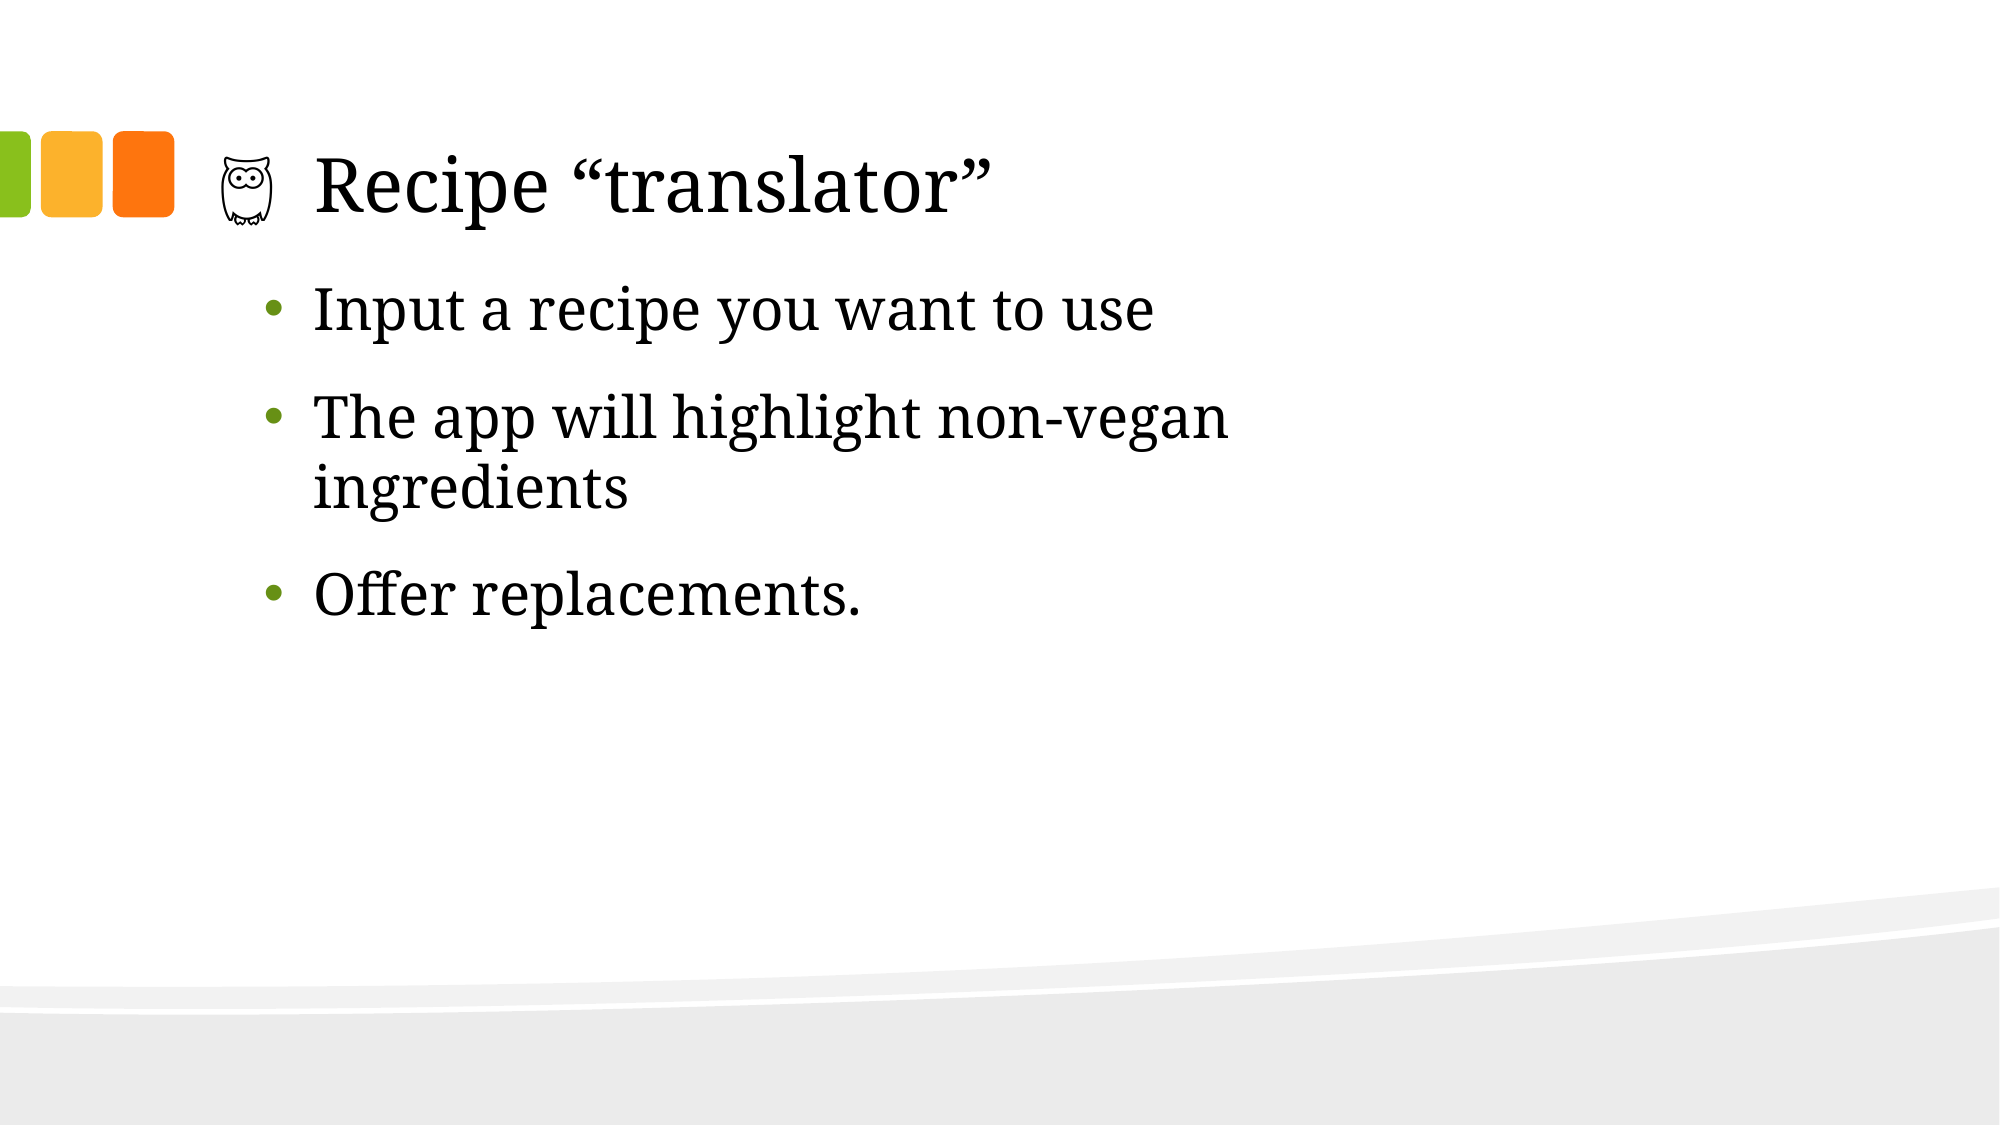

# 🦉  Recipe “translator”
Input a recipe you want to use
The app will highlight non-vegan ingredients
Offer replacements.